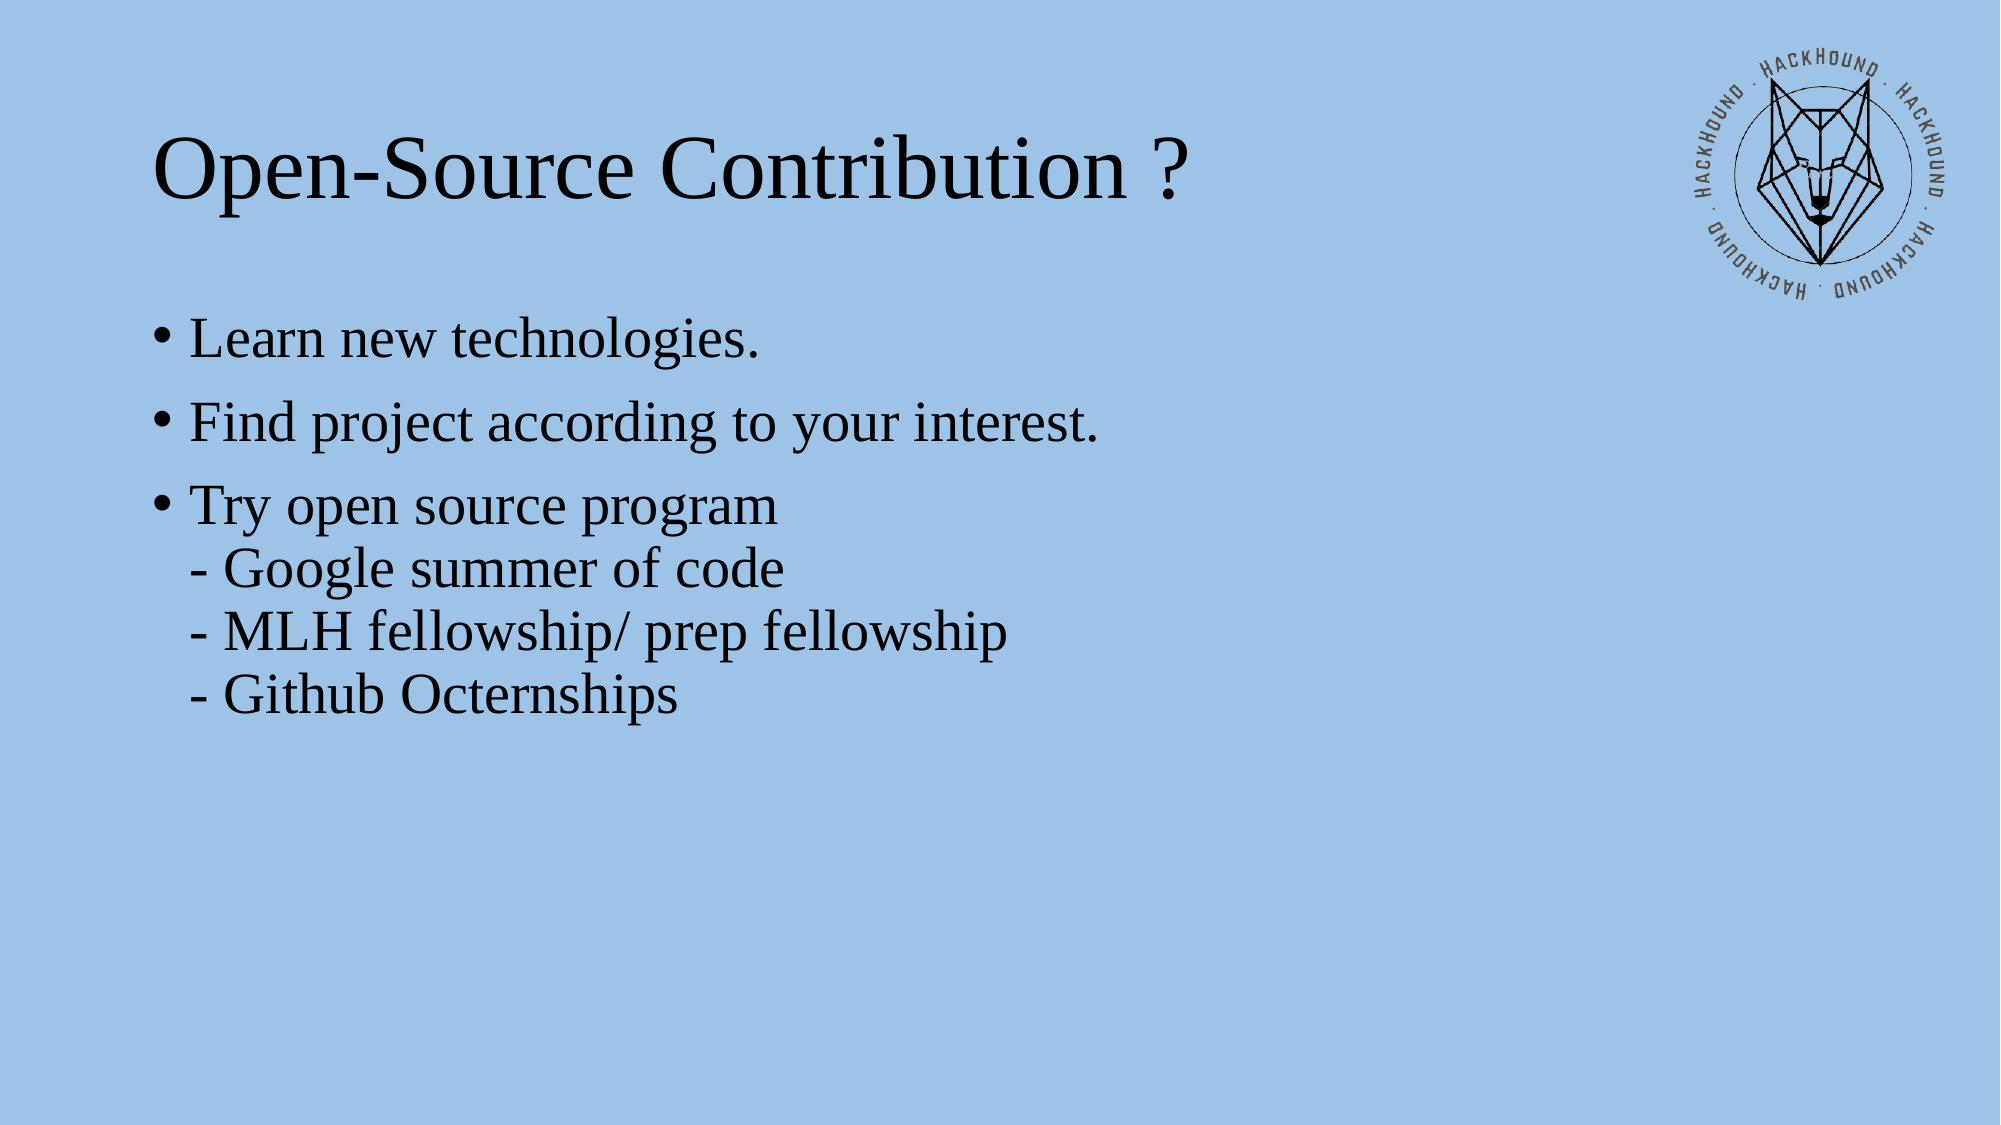

# Open-Source Contribution ?
Learn new technologies.
Find project according to your interest.
Try open source program
- Google summer of code
- MLH fellowship/ prep fellowship
- Github Octernships